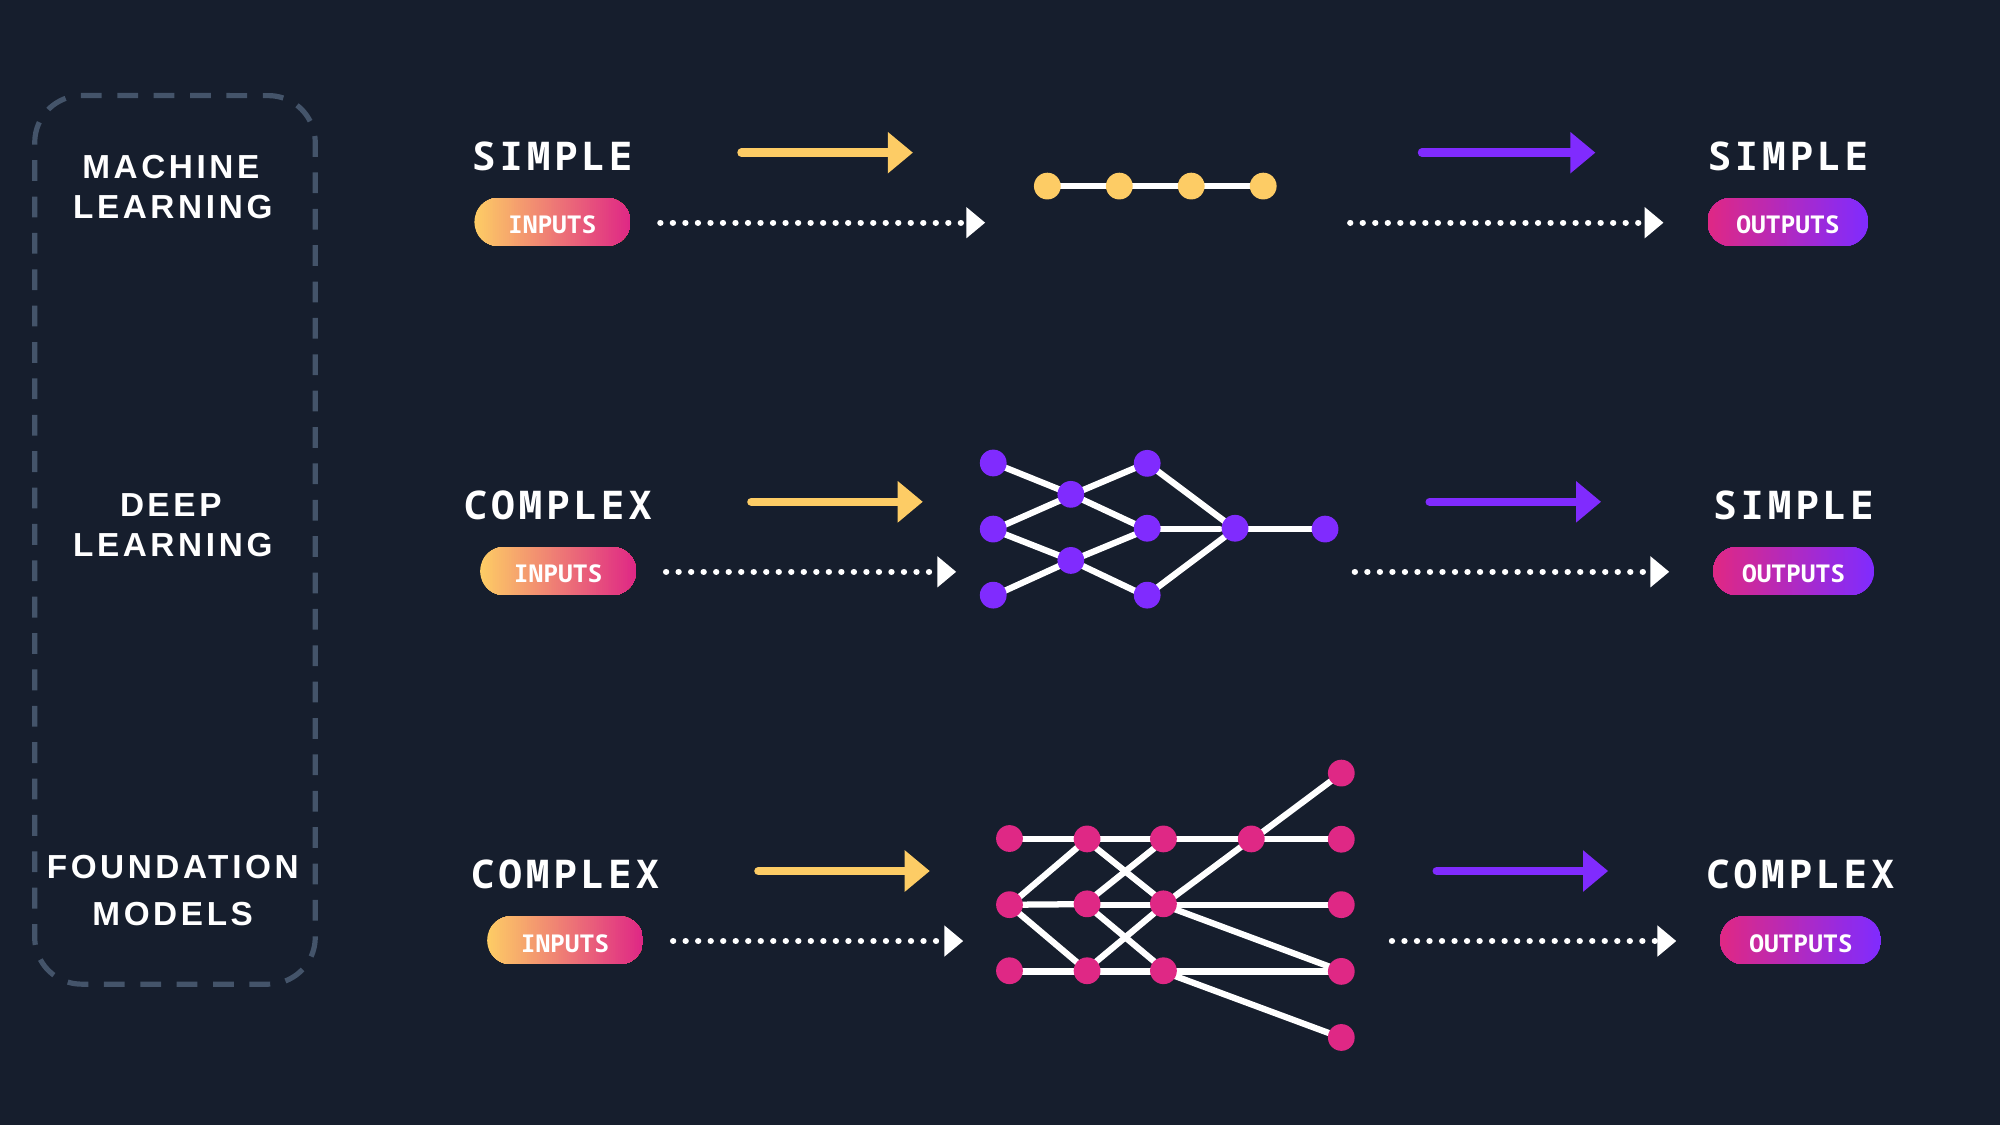

SIMPLE

INPUTS
SIMPLE

OUTPUTS
MACHINE
LEARNING

COMPLEX

INPUTS
SIMPLE

OUTPUTS
DEEP
LEARNING

COMPLEX

INPUTS
COMPLEX

OUTPUTS
FOUNDATION
MODELS